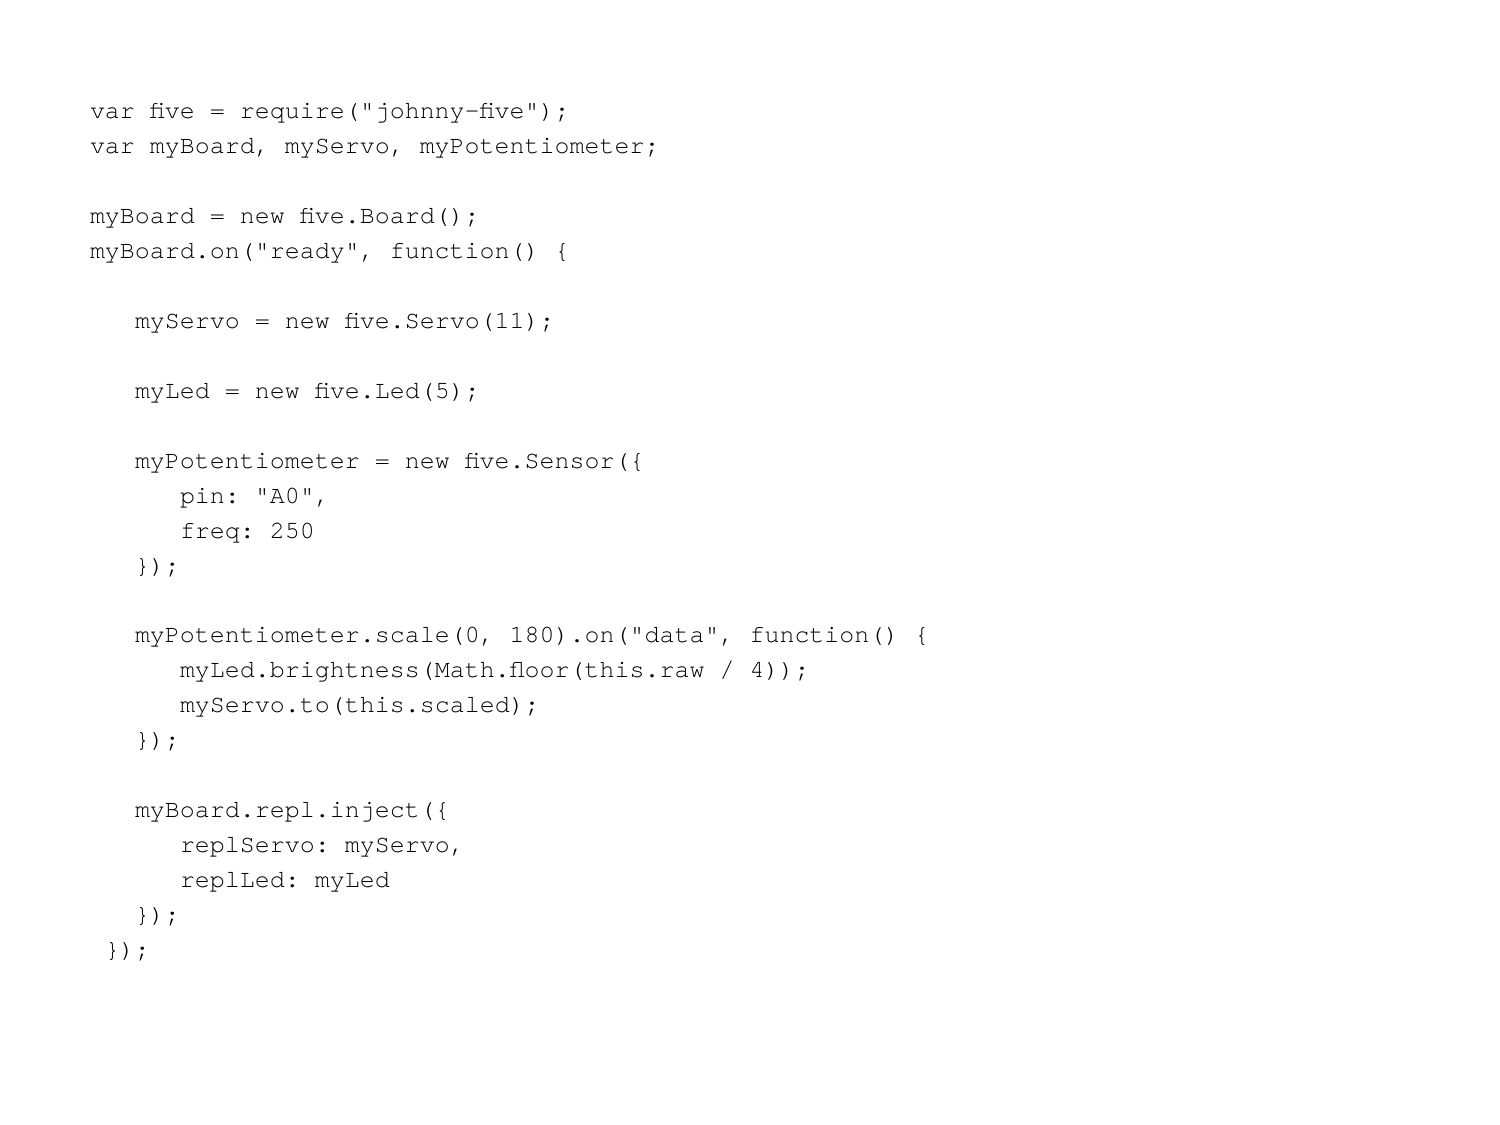

var five = require("johnny-five");
var myBoard, myServo, myPotentiometer;

myBoard = new five.Board();
myBoard.on("ready", function() {

   myServo = new five.Servo(11);

   myLed = new five.Led(5);

   myPotentiometer = new five.Sensor({
      pin: "A0",
      freq: 250
   });

   myPotentiometer.scale(0, 180).on("data", function() {
      myLed.brightness(Math.floor(this.raw / 4));
      myServo.to(this.scaled);
   });

   myBoard.repl.inject({
      replServo: myServo,
      replLed: myLed
   });
 });